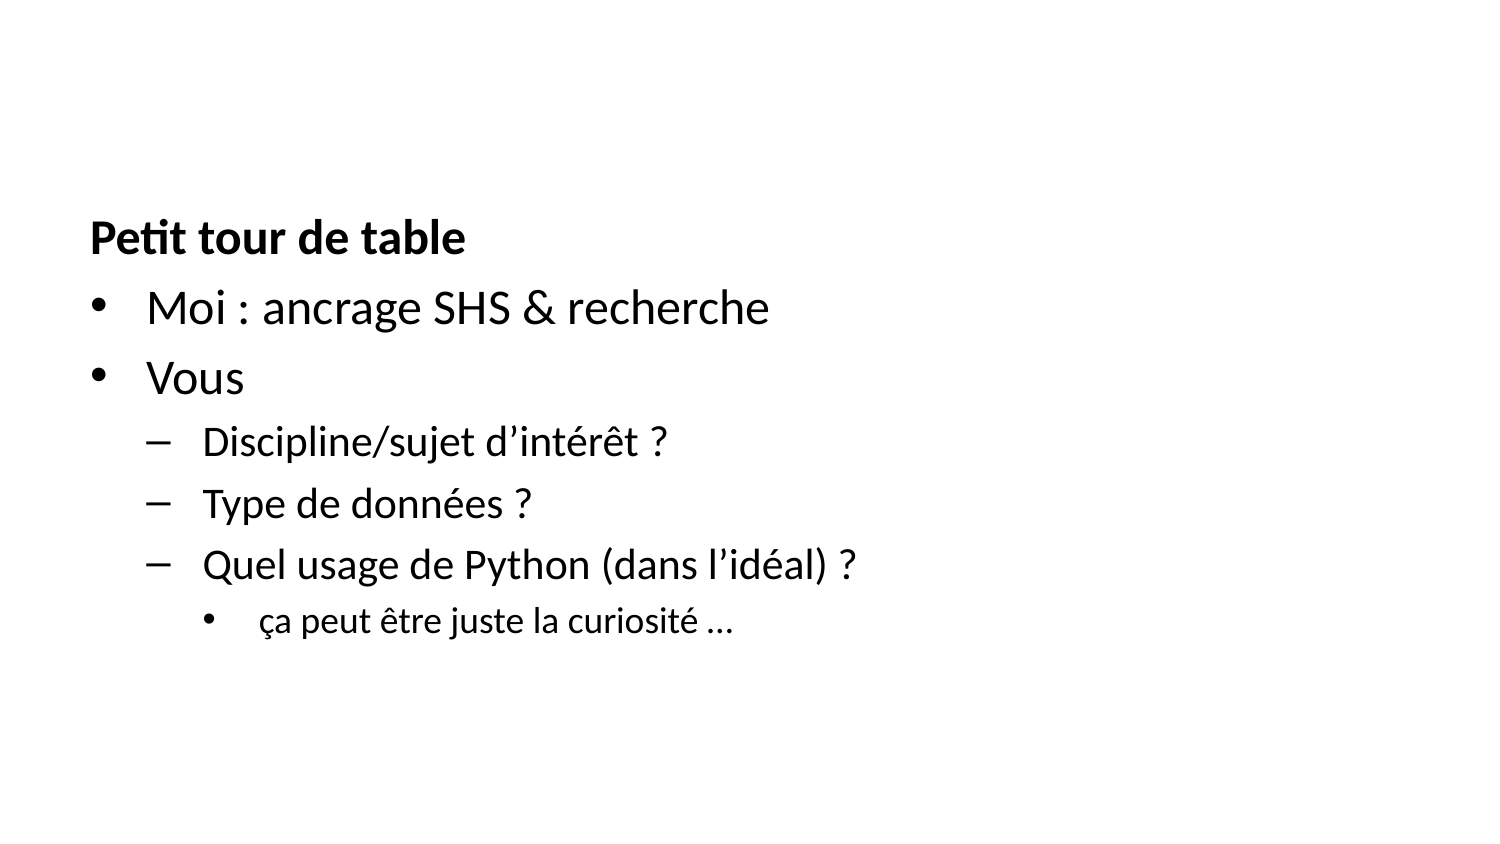

Petit tour de table
Moi : ancrage SHS & recherche
Vous
Discipline/sujet d’intérêt ?
Type de données ?
Quel usage de Python (dans l’idéal) ?
ça peut être juste la curiosité …